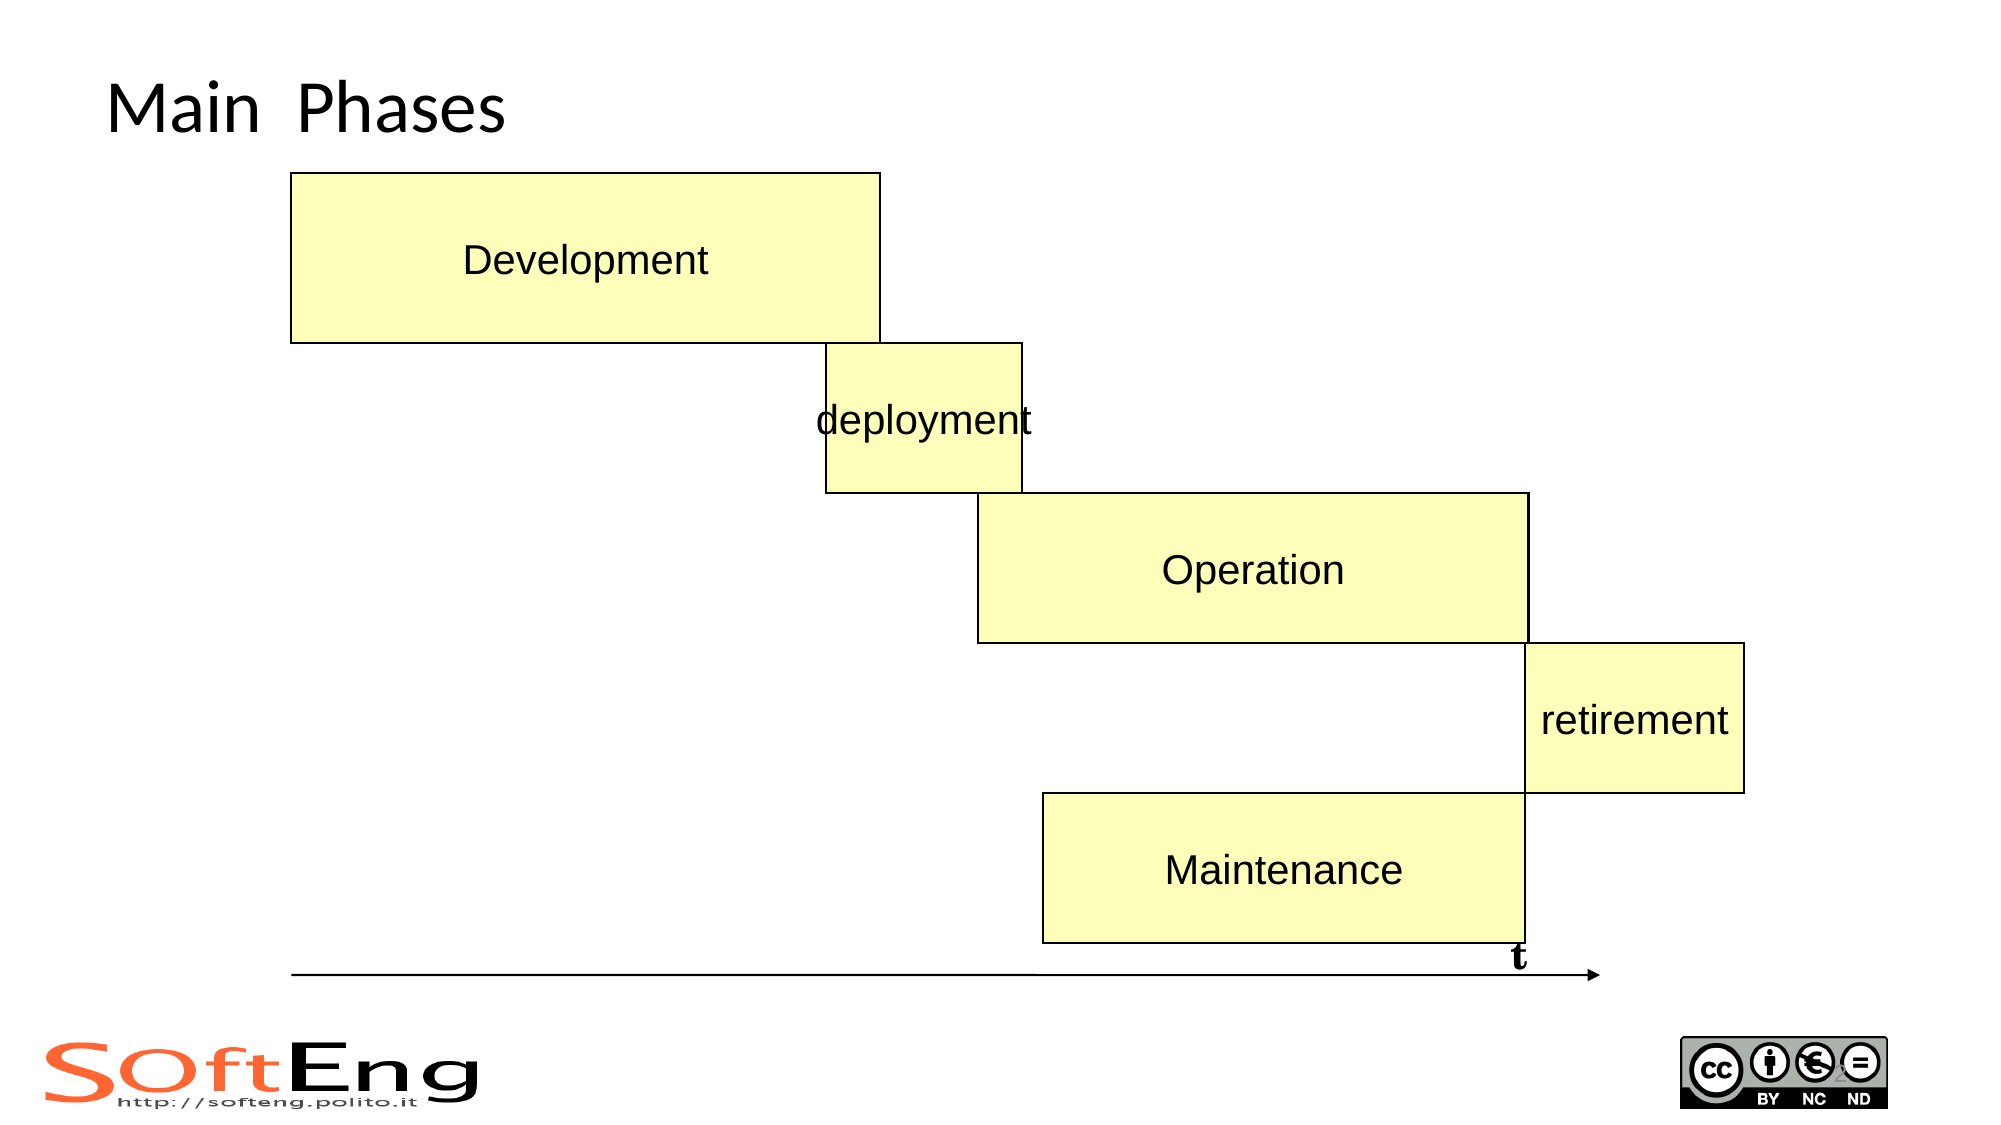

# Main  Phases
Development
deployment
Operation
retirement
Maintenance
t

2